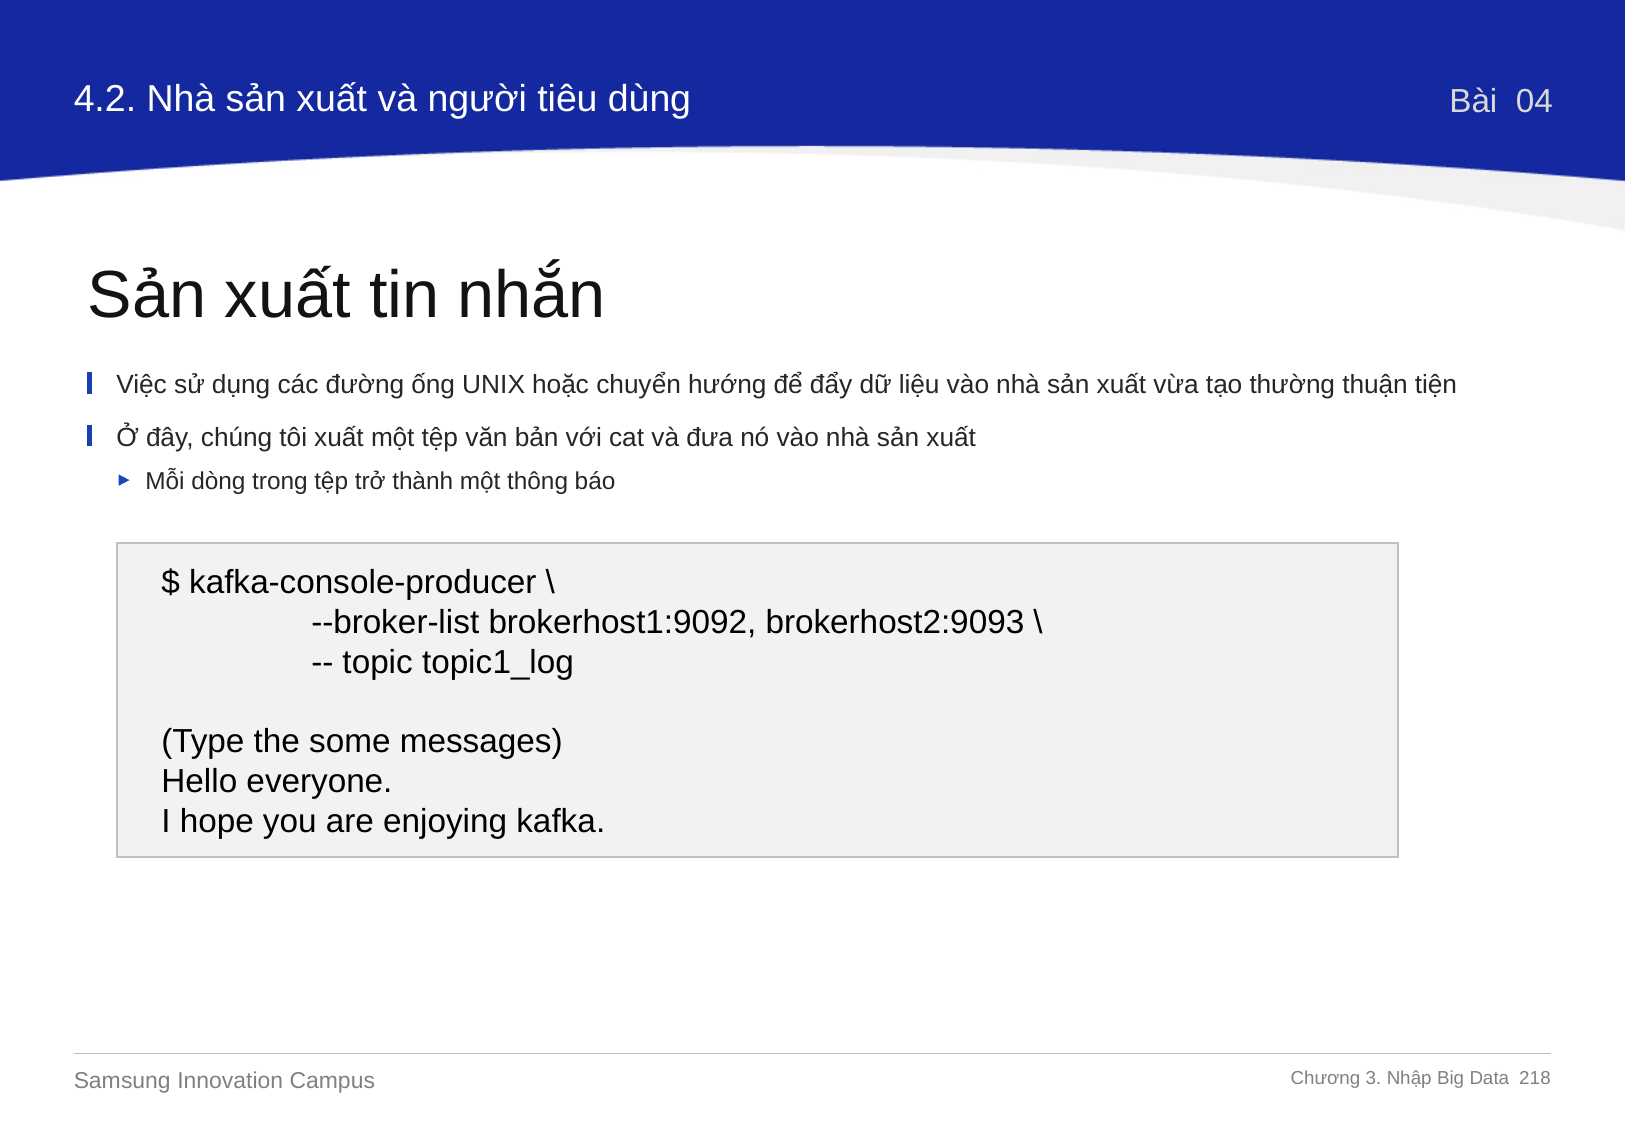

4.2. Nhà sản xuất và người tiêu dùng
Bài  04
Sản xuất tin nhắn
Việc sử dụng các đường ống UNIX hoặc chuyển hướng để đẩy dữ liệu vào nhà sản xuất vừa tạo thường thuận tiện
Ở đây, chúng tôi xuất một tệp văn bản với cat và đưa nó vào nhà sản xuất
Mỗi dòng trong tệp trở thành một thông báo
$ kafka-console-producer \
	--broker-list brokerhost1:9092, brokerhost2:9093 \
	-- topic topic1_log

(Type the some messages)
Hello everyone.
I hope you are enjoying kafka.